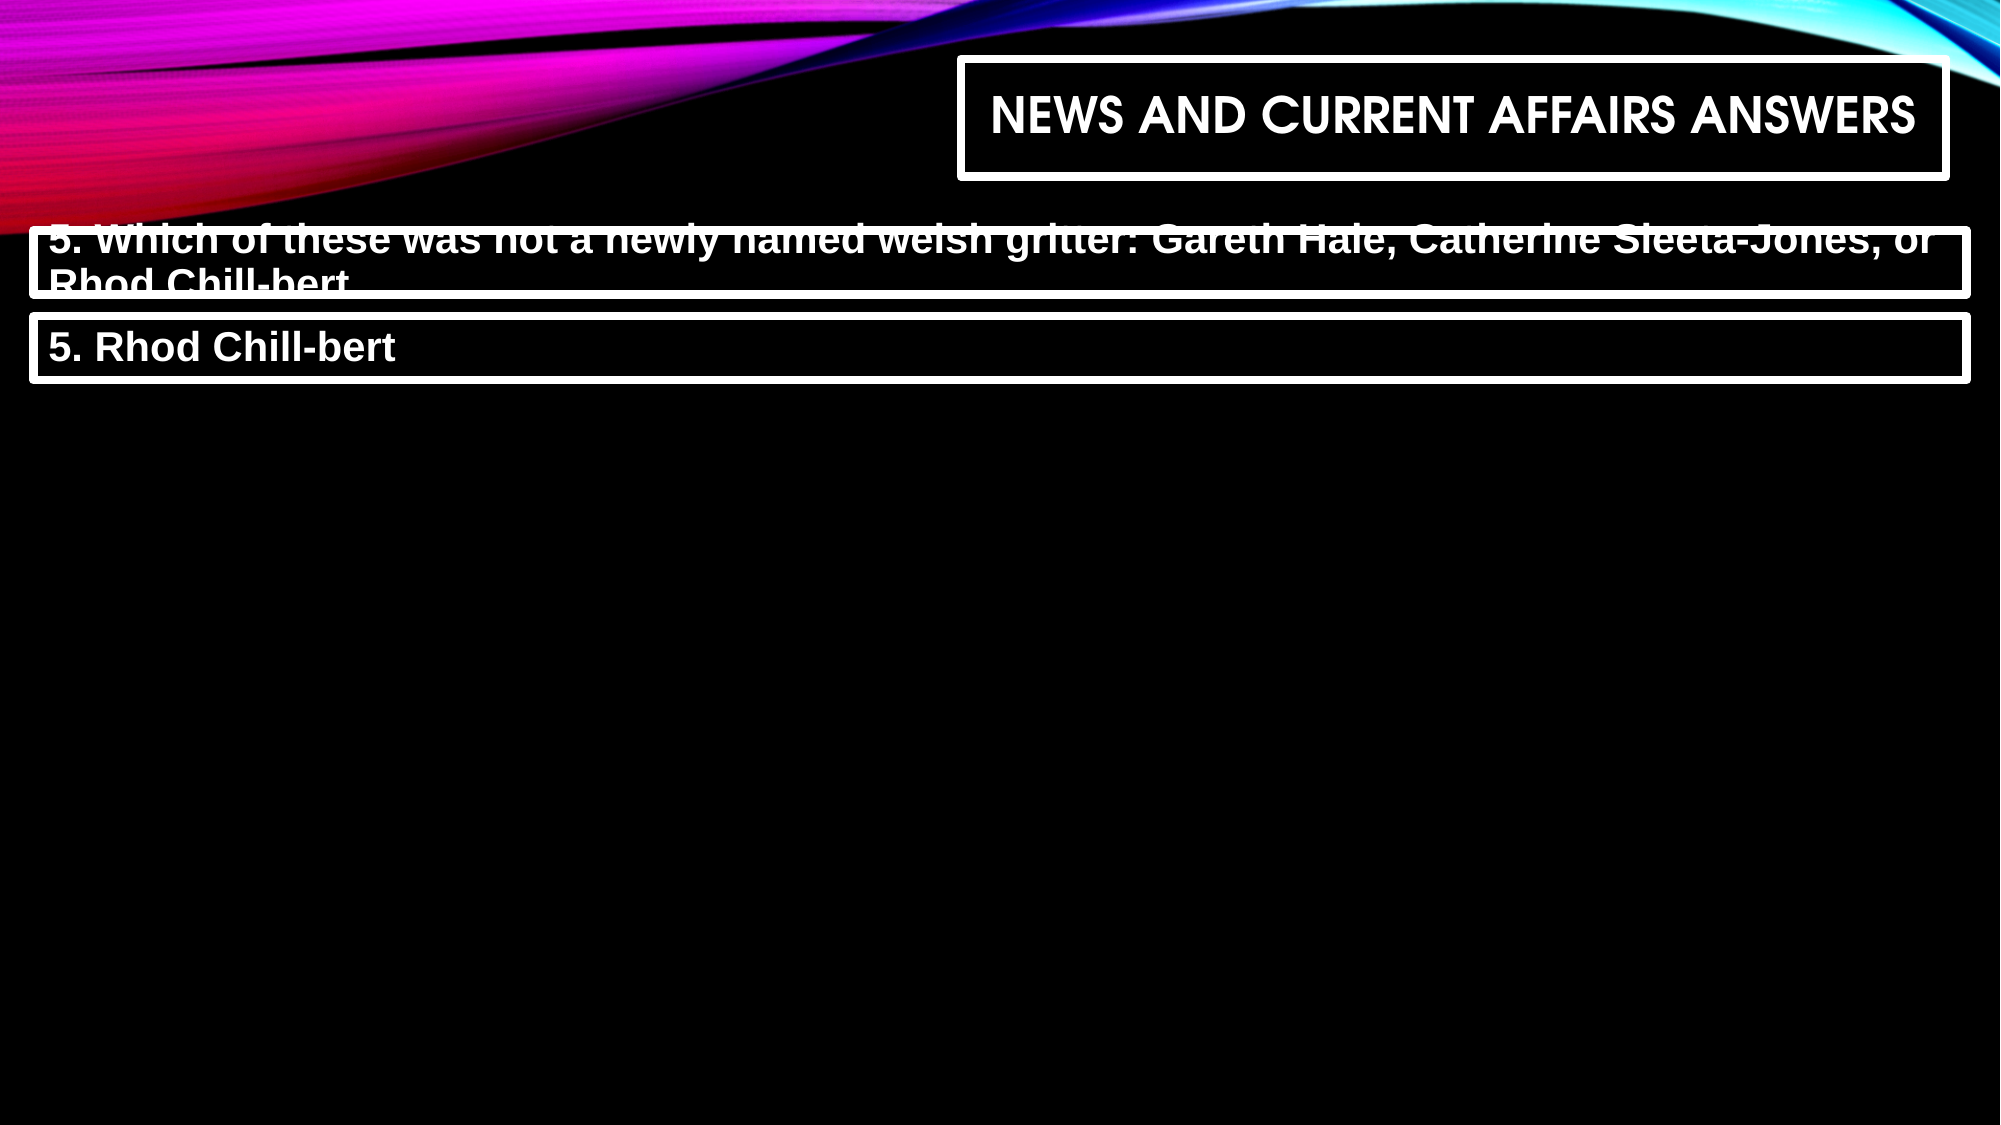

NEWS AND CURRENT AFFAIRS ANSWERS
5. Which of these was not a newly named welsh gritter: Gareth Hale, Catherine Sleeta-Jones, or Rhod Chill-bert
5. Rhod Chill-bert